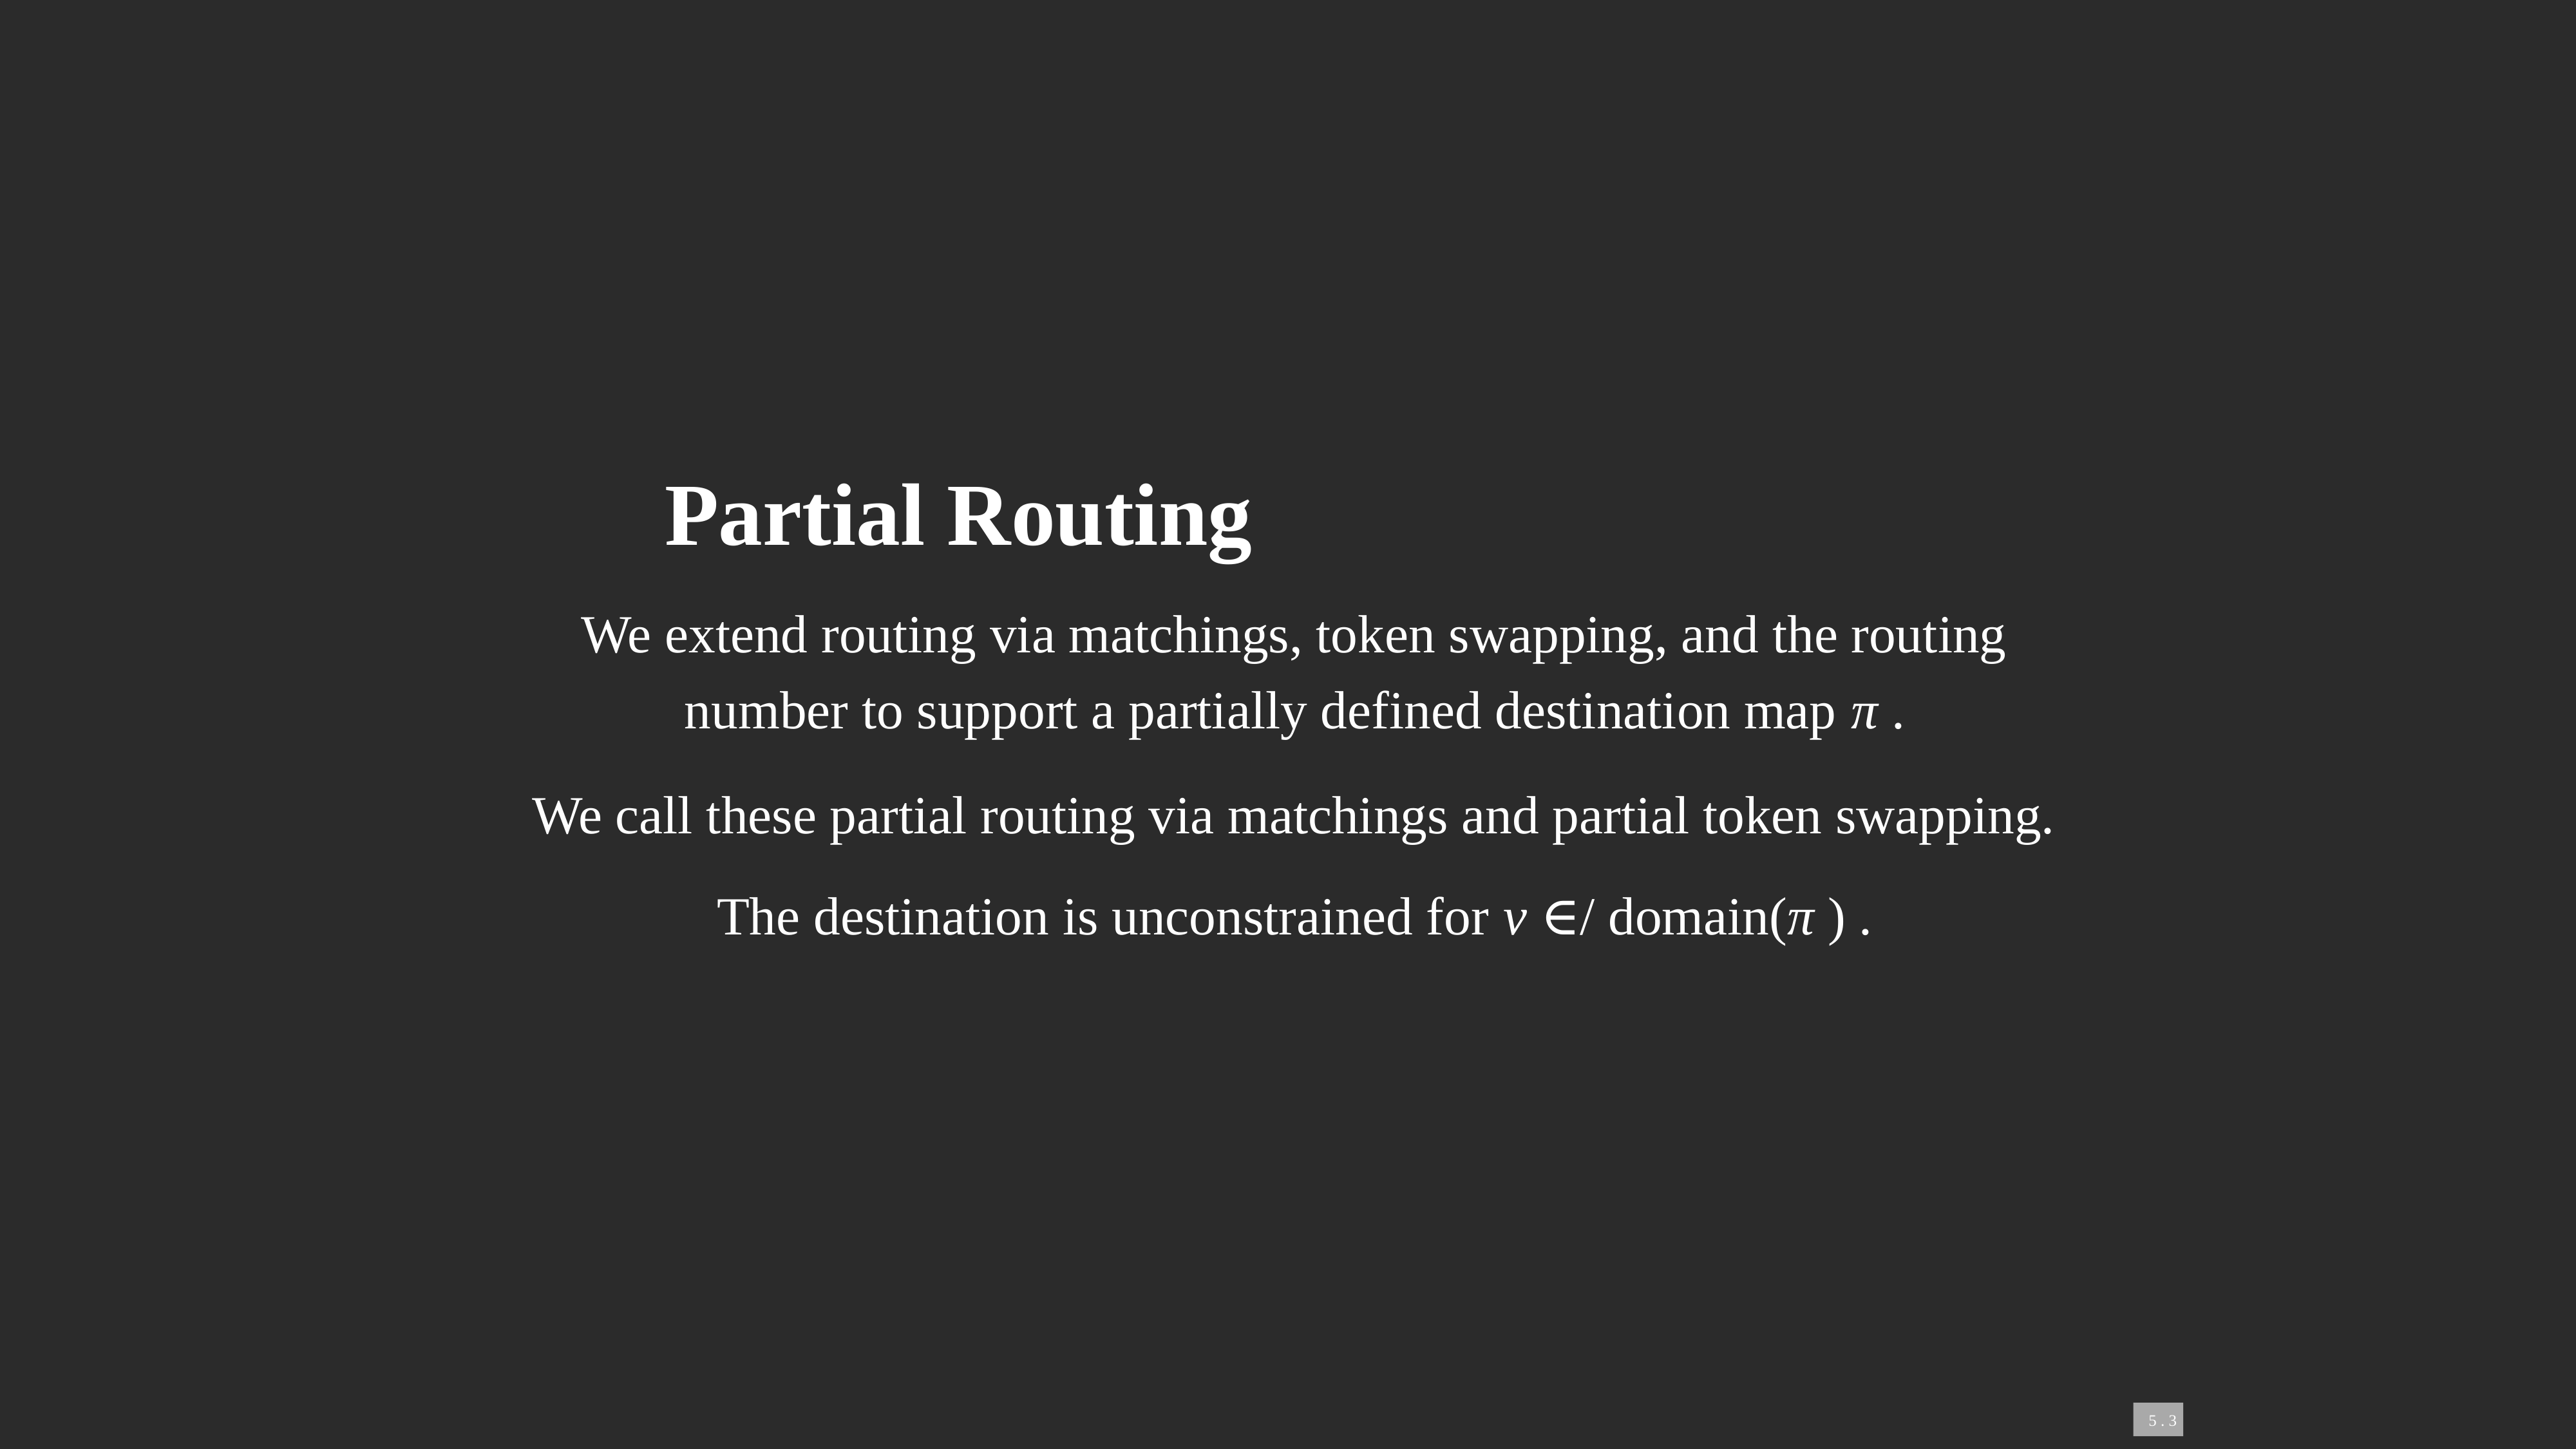

Partial Routing

 We extend routing via matchings, token swapping, and the routing
 number to support a partially defined destination map π .
 We call these partial routing via matchings and partial token swapping.
 The destination is unconstrained for v ∈/ domain(π ) .

 5 . 3